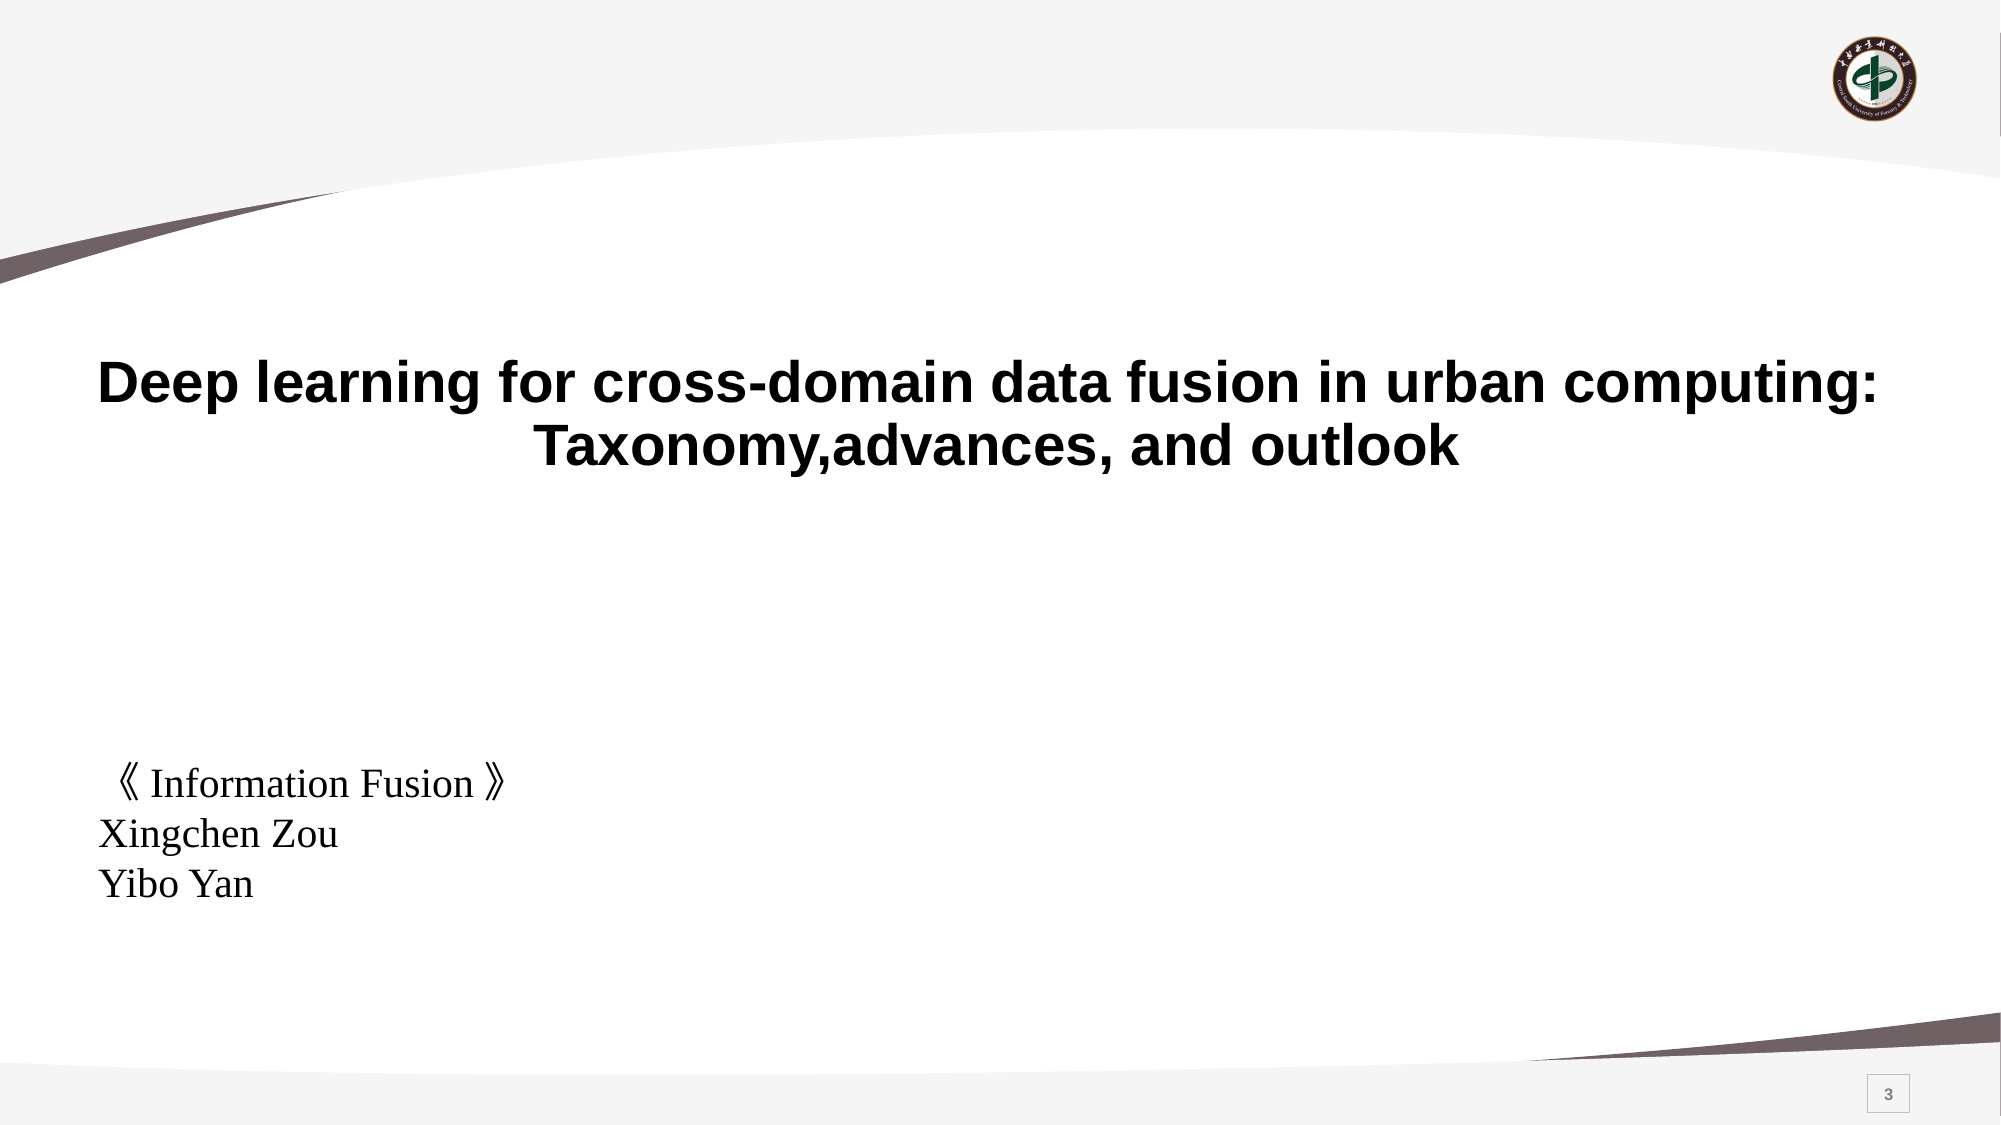

# Deep learning for cross-domain data fusion in urban computing: Taxonomy,advances, and outlook
《Information Fusion》
Xingchen Zou
Yibo Yan